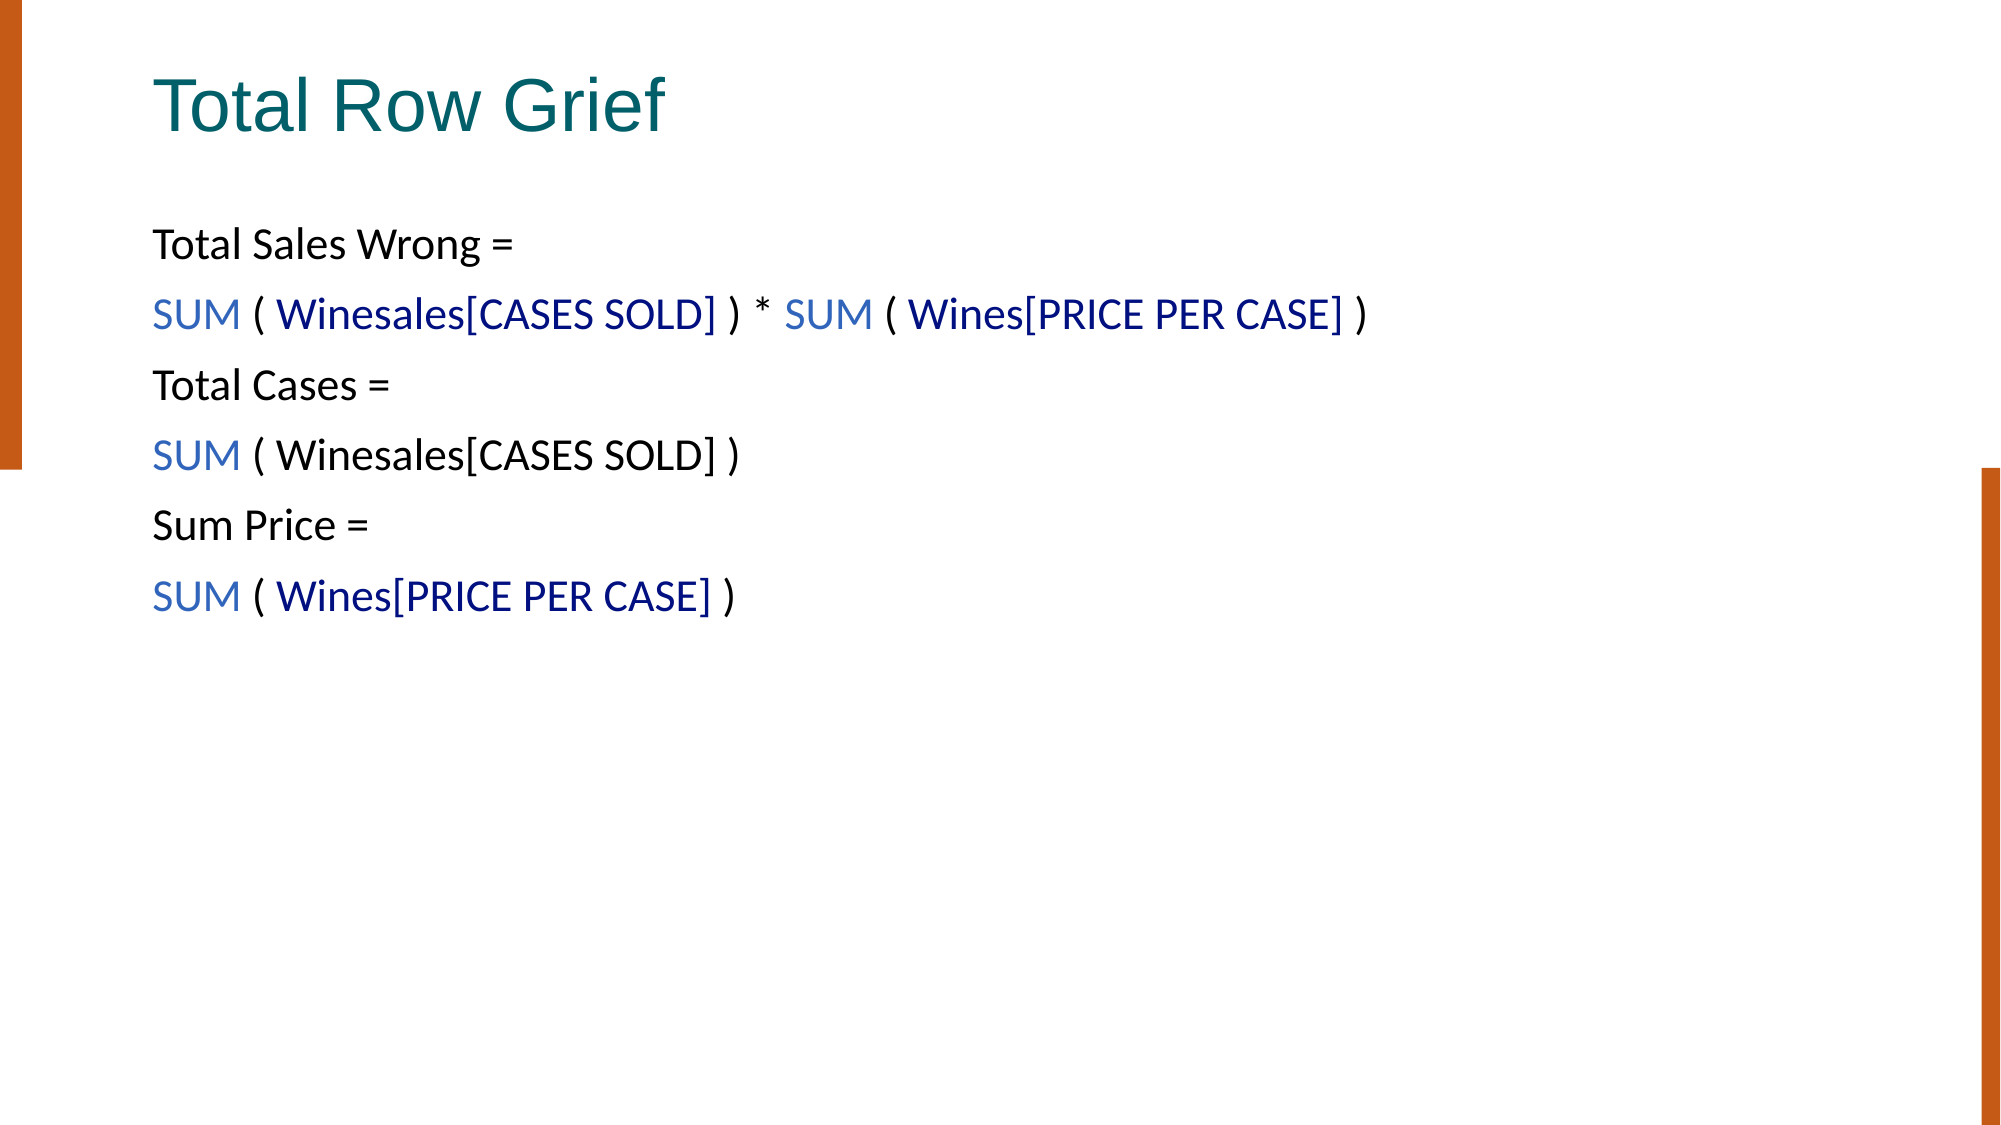

# Total Row Grief
Total Sales Wrong =
SUM ( Winesales[CASES SOLD] ) * SUM ( Wines[PRICE PER CASE] )
Total Cases =
SUM ( Winesales[CASES SOLD] )
Sum Price =
SUM ( Wines[PRICE PER CASE] )